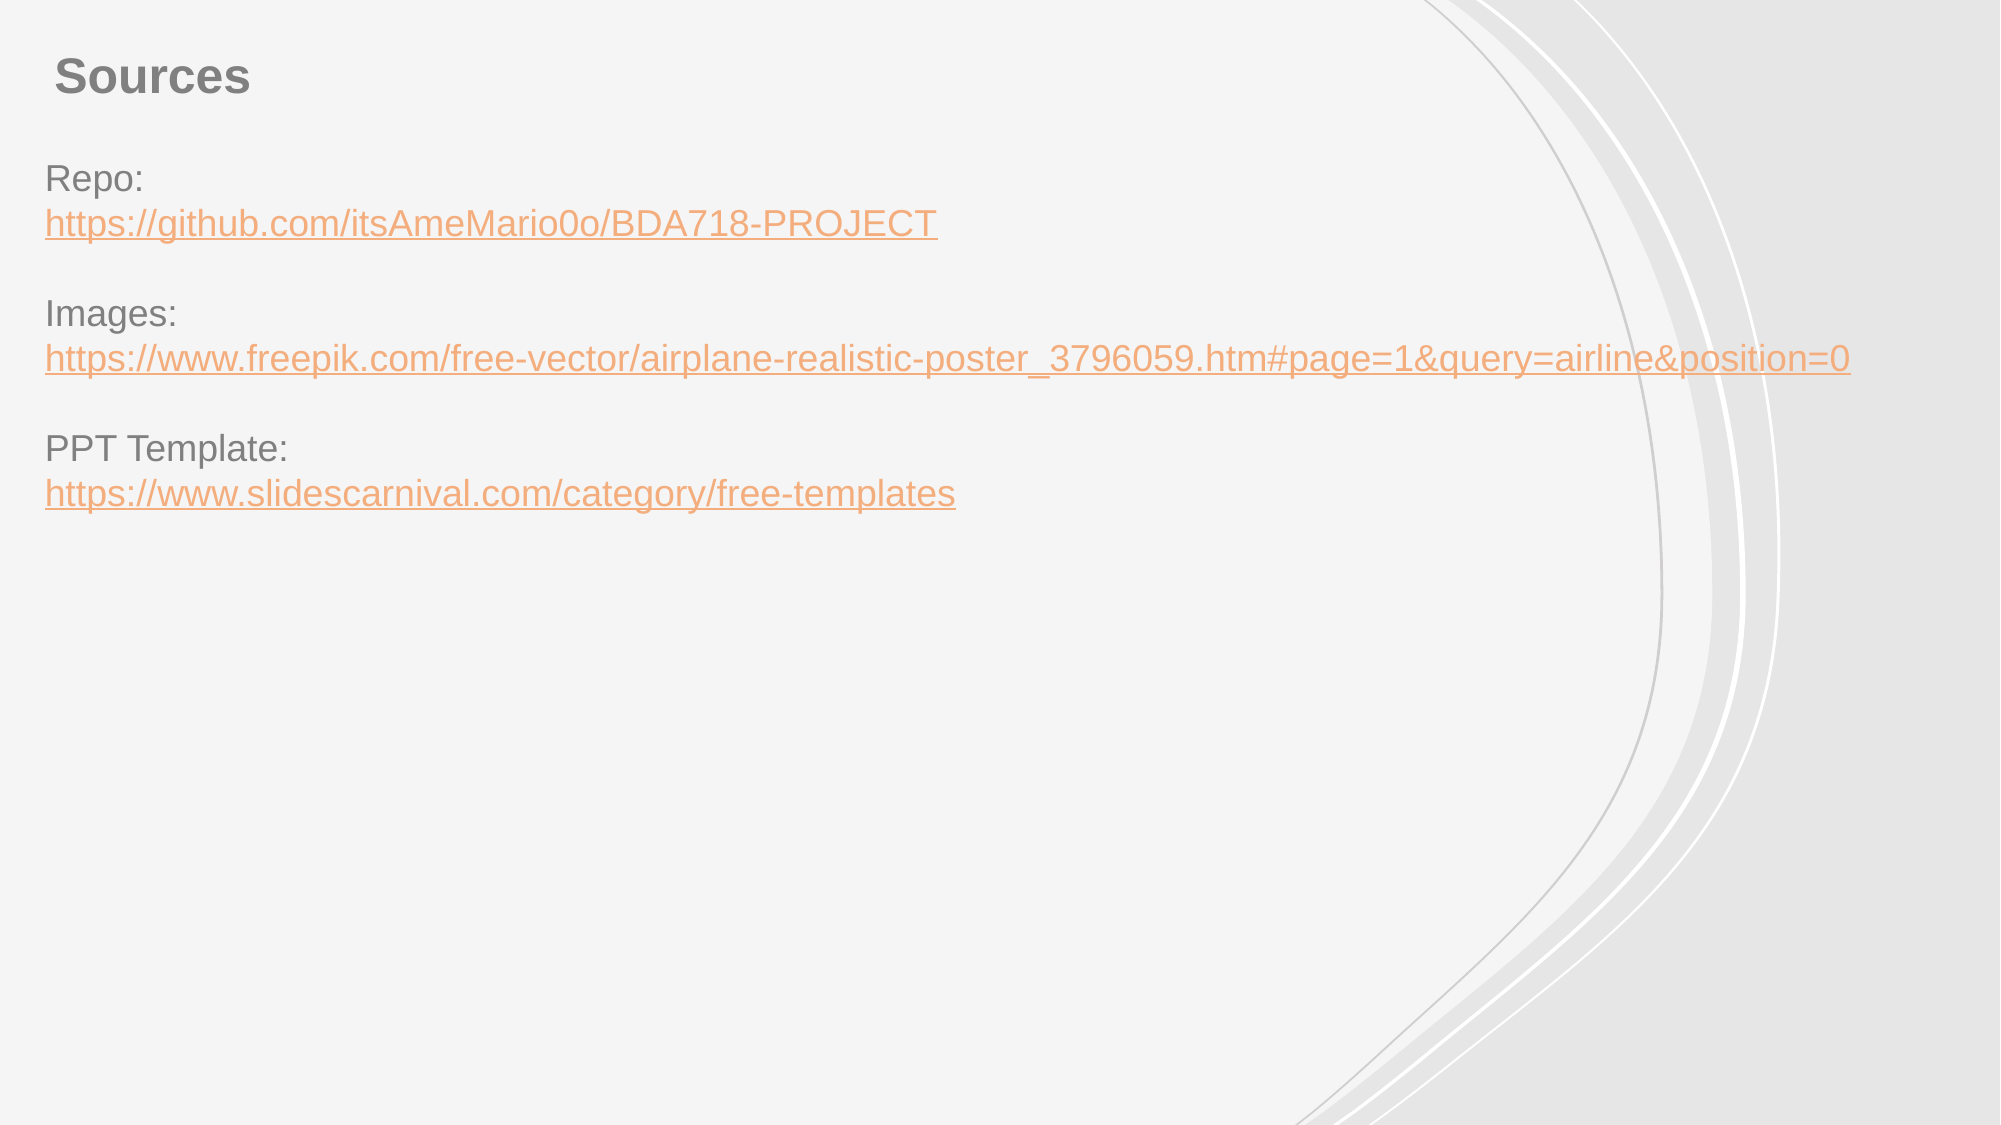

Sources

Repo:
https://github.com/itsAmeMario0o/BDA718-PROJECT

Images:
https://www.freepik.com/free-vector/airplane-realistic-poster_3796059.htm#page=1&query=airline&position=0

PPT Template:
https://www.slidescarnival.com/category/free-templates